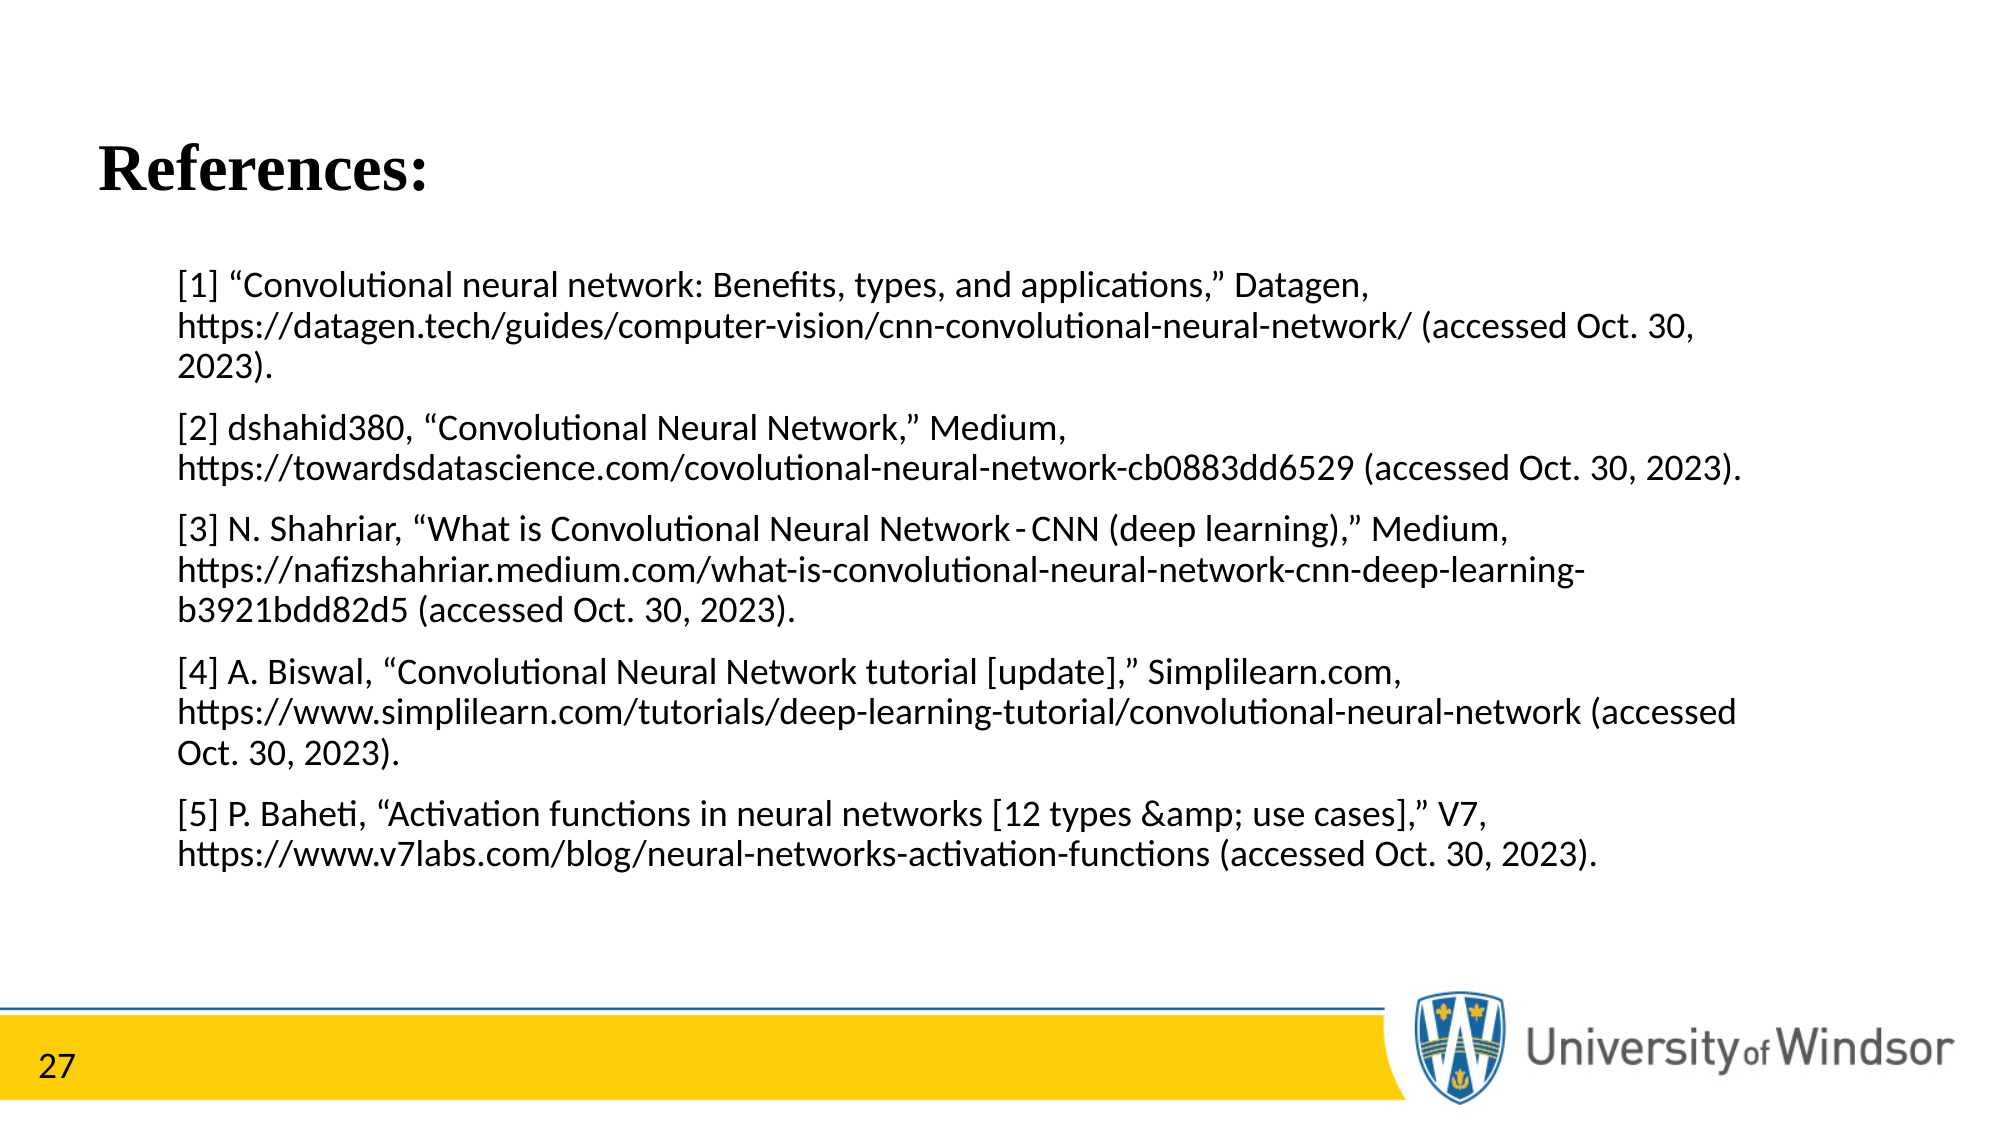

# References:
[1] “Convolutional neural network: Benefits, types, and applications,” Datagen, https://datagen.tech/guides/computer-vision/cnn-convolutional-neural-network/ (accessed Oct. 30, 2023).
[2] dshahid380, “Convolutional Neural Network,” Medium, https://towardsdatascience.com/covolutional-neural-network-cb0883dd6529 (accessed Oct. 30, 2023).
[3] N. Shahriar, “What is Convolutional Neural Network - CNN (deep learning),” Medium, https://nafizshahriar.medium.com/what-is-convolutional-neural-network-cnn-deep-learning-b3921bdd82d5 (accessed Oct. 30, 2023).
[4] A. Biswal, “Convolutional Neural Network tutorial [update],” Simplilearn.com, https://www.simplilearn.com/tutorials/deep-learning-tutorial/convolutional-neural-network (accessed Oct. 30, 2023).
[5] P. Baheti, “Activation functions in neural networks [12 types &amp; use cases],” V7, https://www.v7labs.com/blog/neural-networks-activation-functions (accessed Oct. 30, 2023).
27